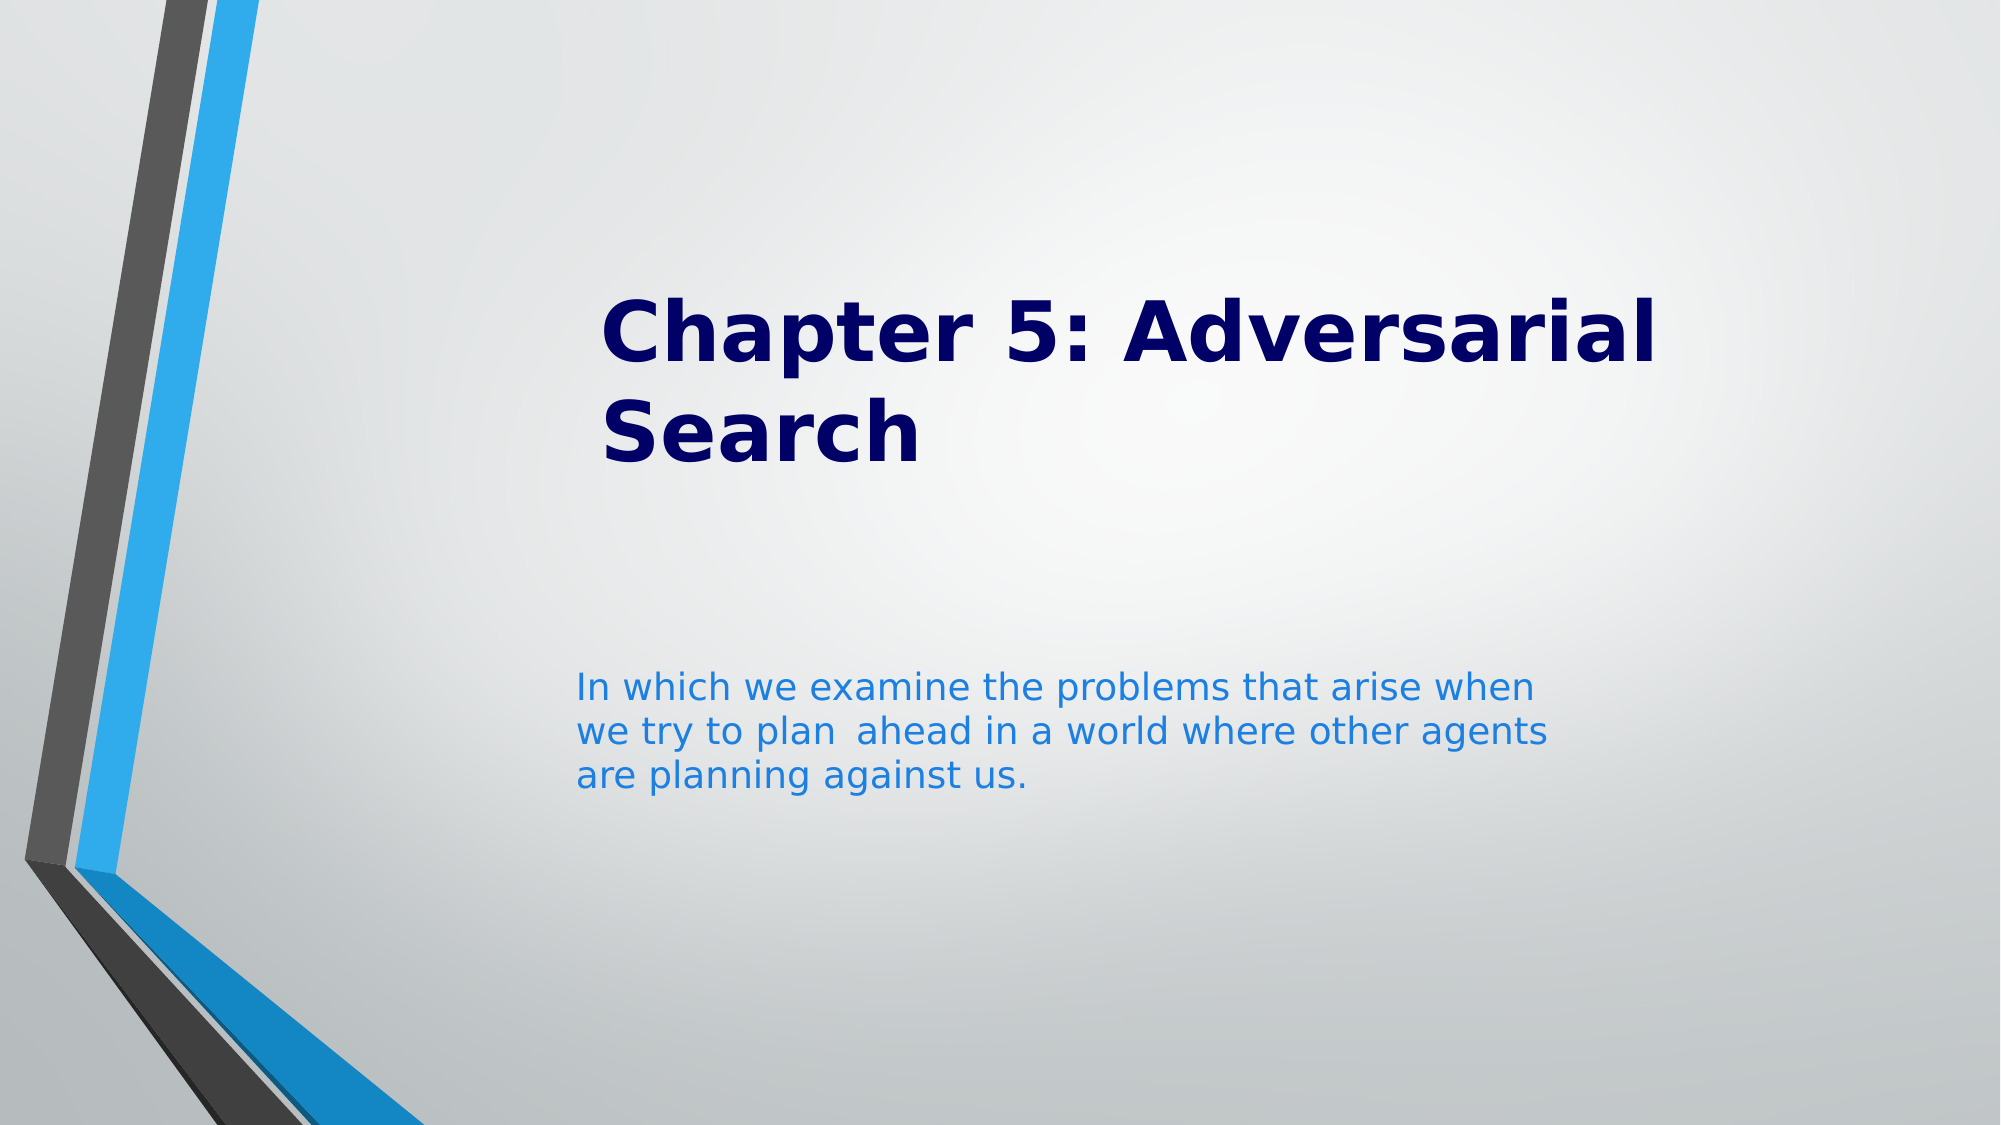

Chapter 5: Adversarial Search

In which we examine the problems that arise when we try to plan       ahead in a world where other agents are planning against us.